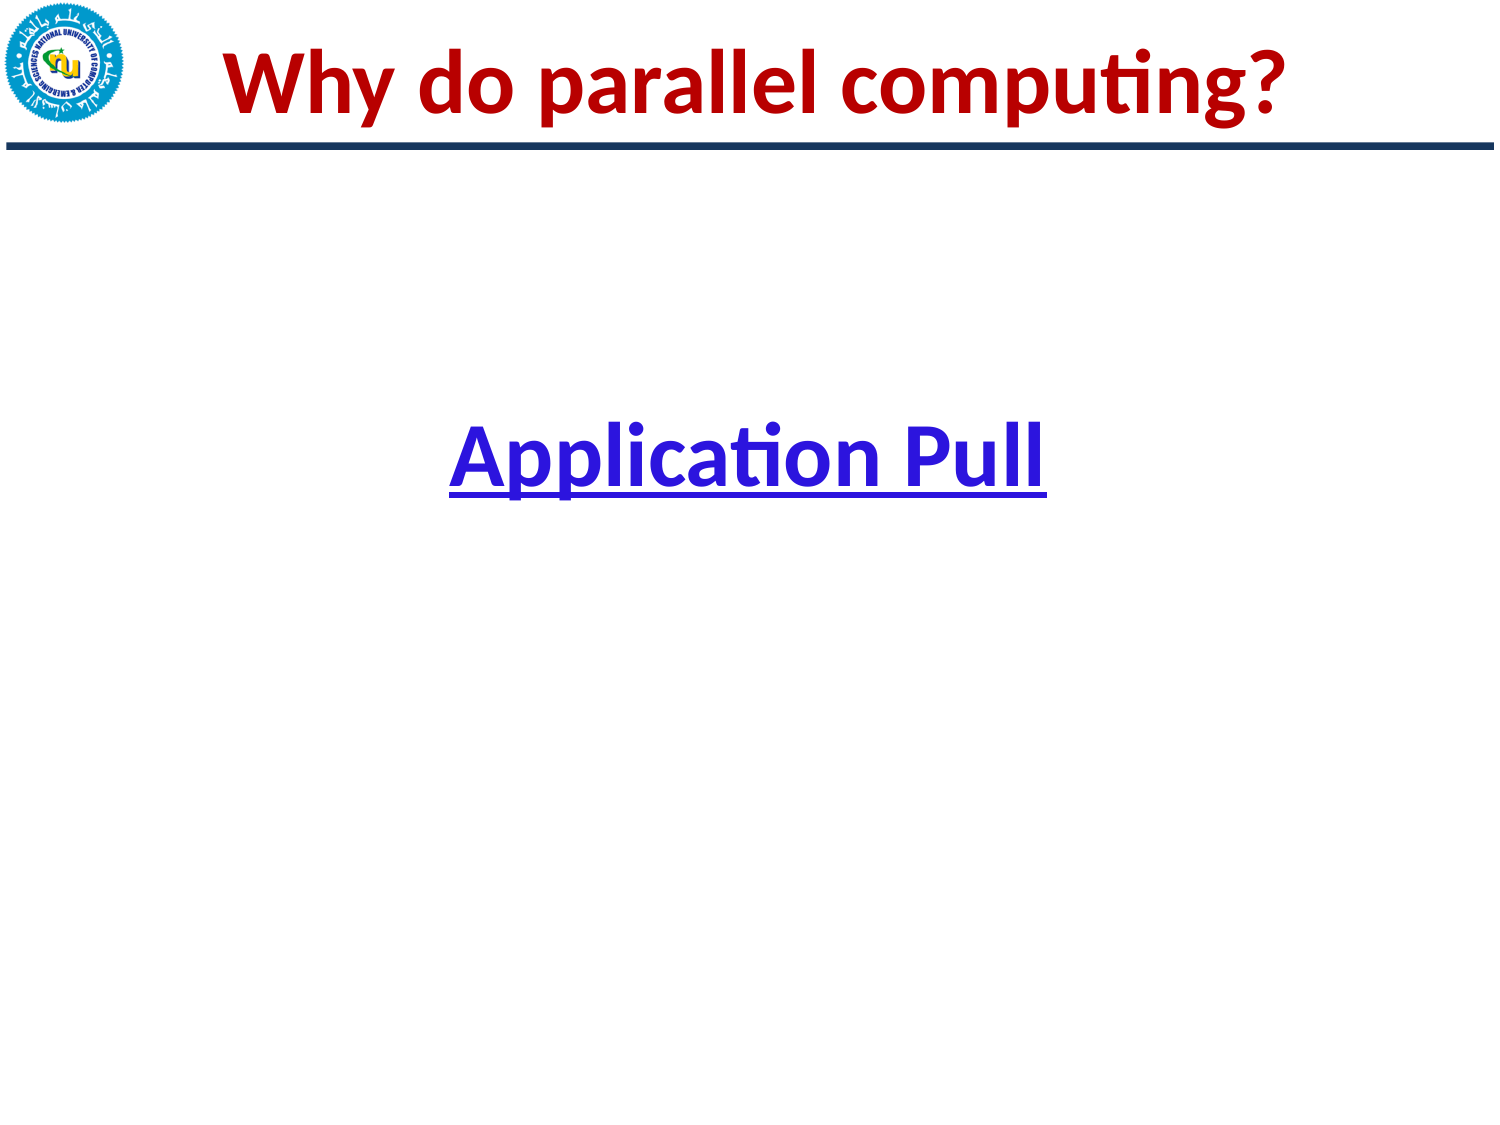

# Why do parallel computing?

Application Pull